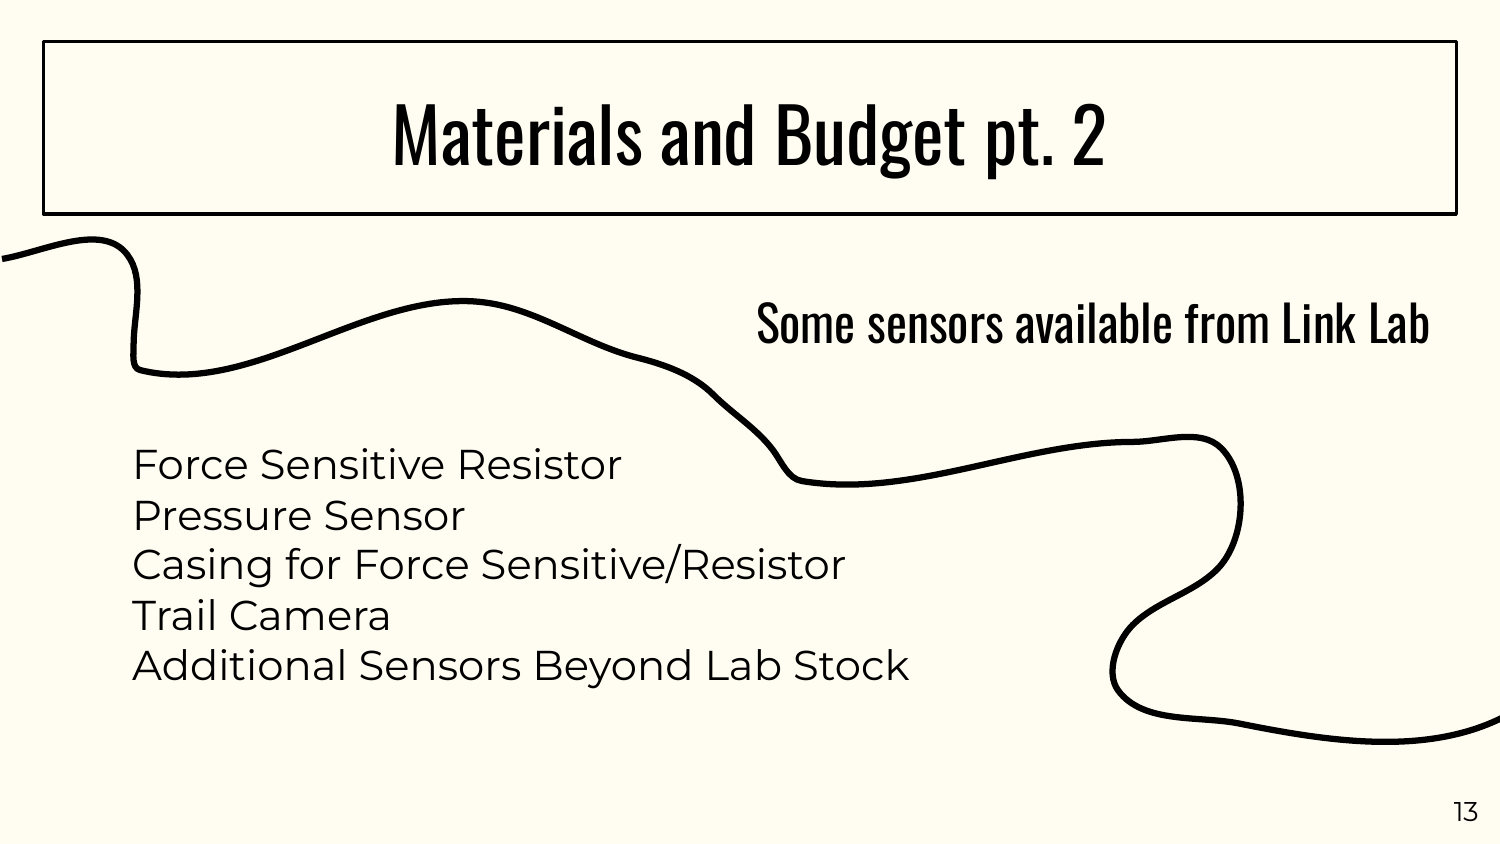

# Materials and Budget pt. 2

Some sensors available from Link Lab
Force Sensitive Resistor
Pressure Sensor
Casing for Force Sensitive/Resistor
Trail Camera
Additional Sensors Beyond Lab Stock
13